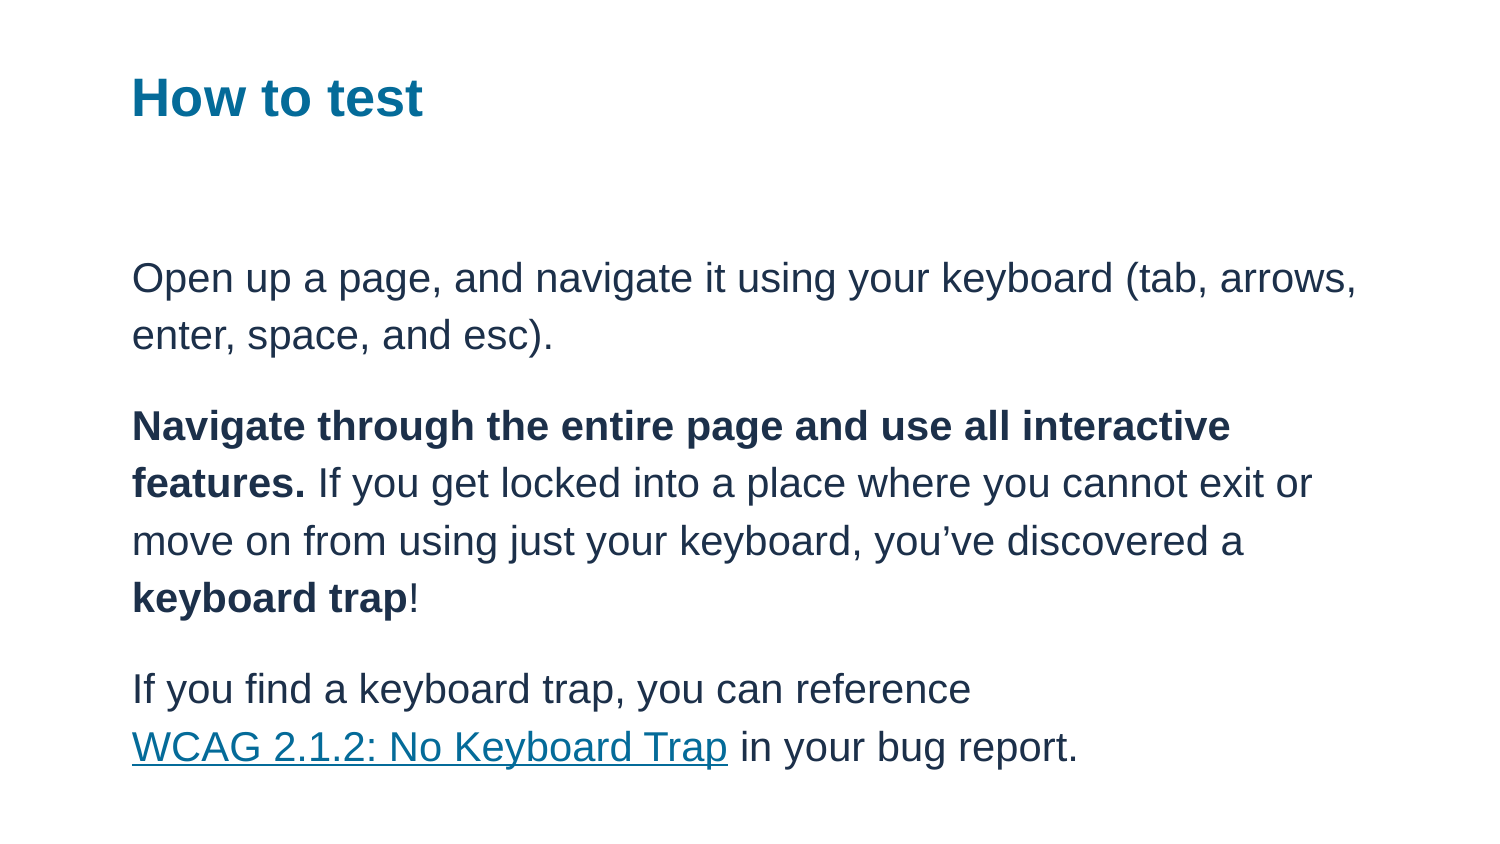

# How to test
Open up a page, and navigate it using your keyboard (tab, arrows, enter, space, and esc).
Navigate through the entire page and use all interactive features. If you get locked into a place where you cannot exit or move on from using just your keyboard, you’ve discovered a keyboard trap!
If you find a keyboard trap, you can reference WCAG 2.1.2: No Keyboard Trap in your bug report.